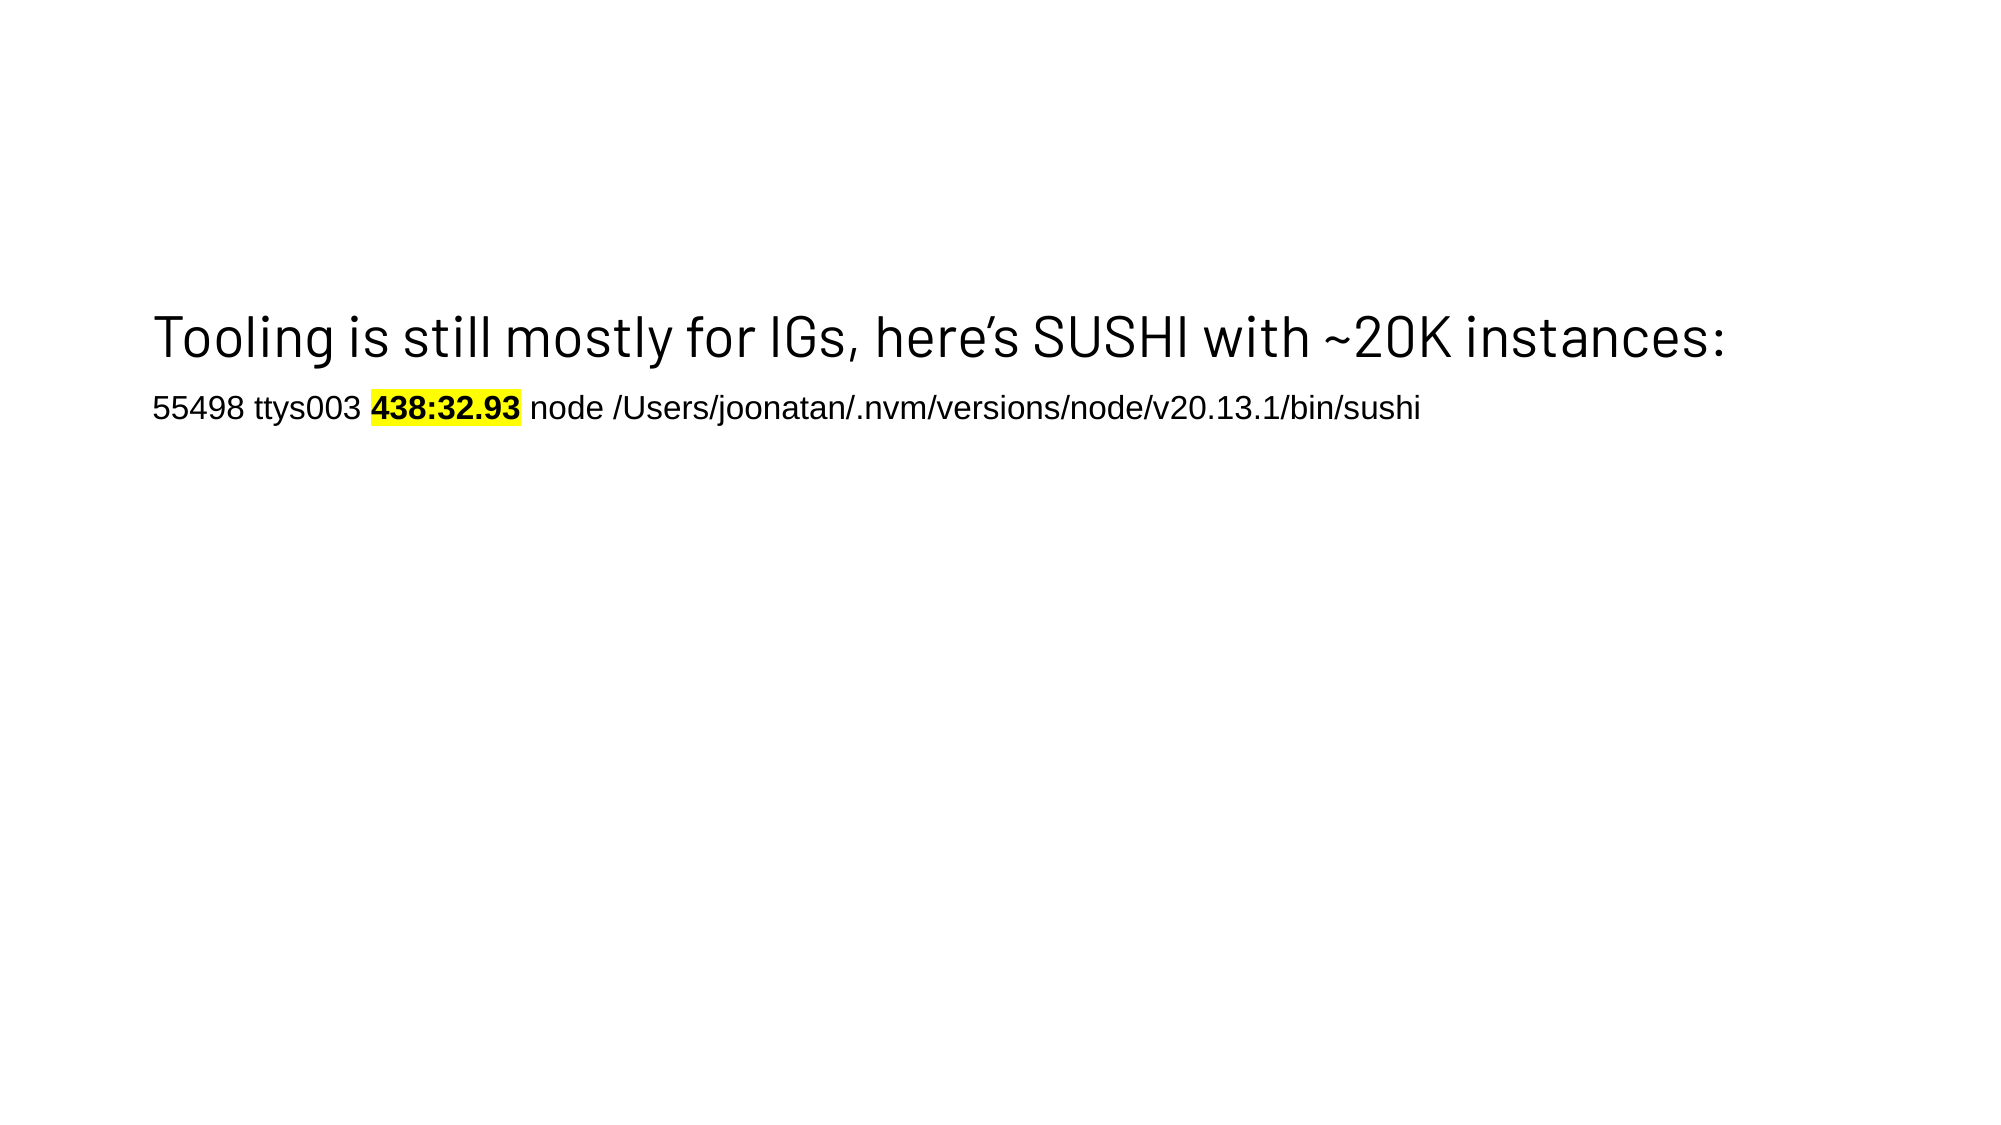

Tooling is still mostly for IGs, here’s SUSHI with ~20K instances:
55498 ttys003 438:32.93 node /Users/joonatan/.nvm/versions/node/v20.13.1/bin/sushi